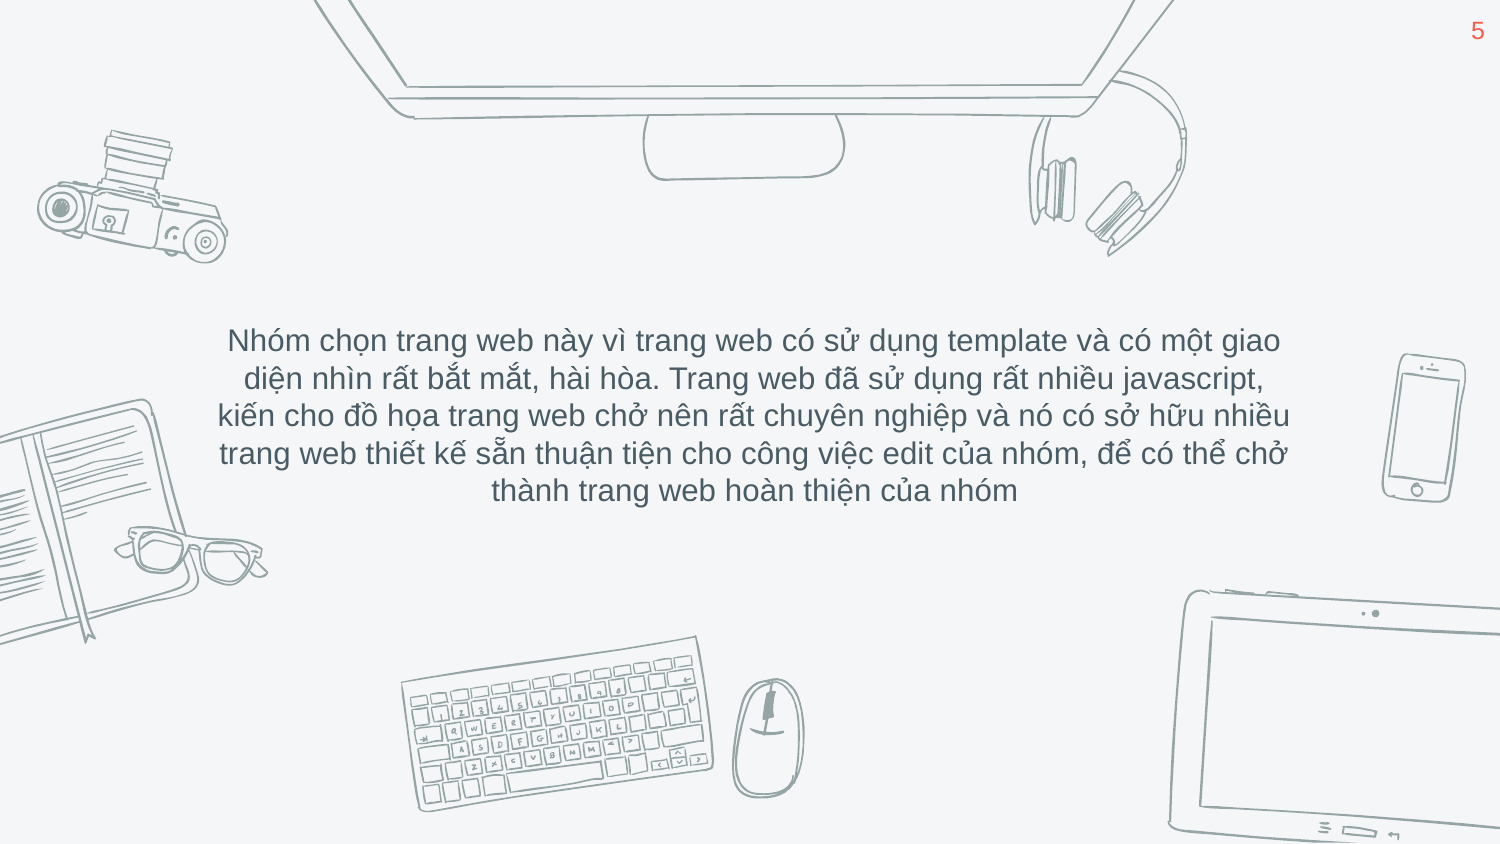

5
Nhóm chọn trang web này vì trang web có sử dụng template và có một giao diện nhìn rất bắt mắt, hài hòa. Trang web đã sử dụng rất nhiều javascript, kiến cho đồ họa trang web chở nên rất chuyên nghiệp và nó có sở hữu nhiều trang web thiết kế sẵn thuận tiện cho công việc edit của nhóm, để có thể chở thành trang web hoàn thiện của nhóm